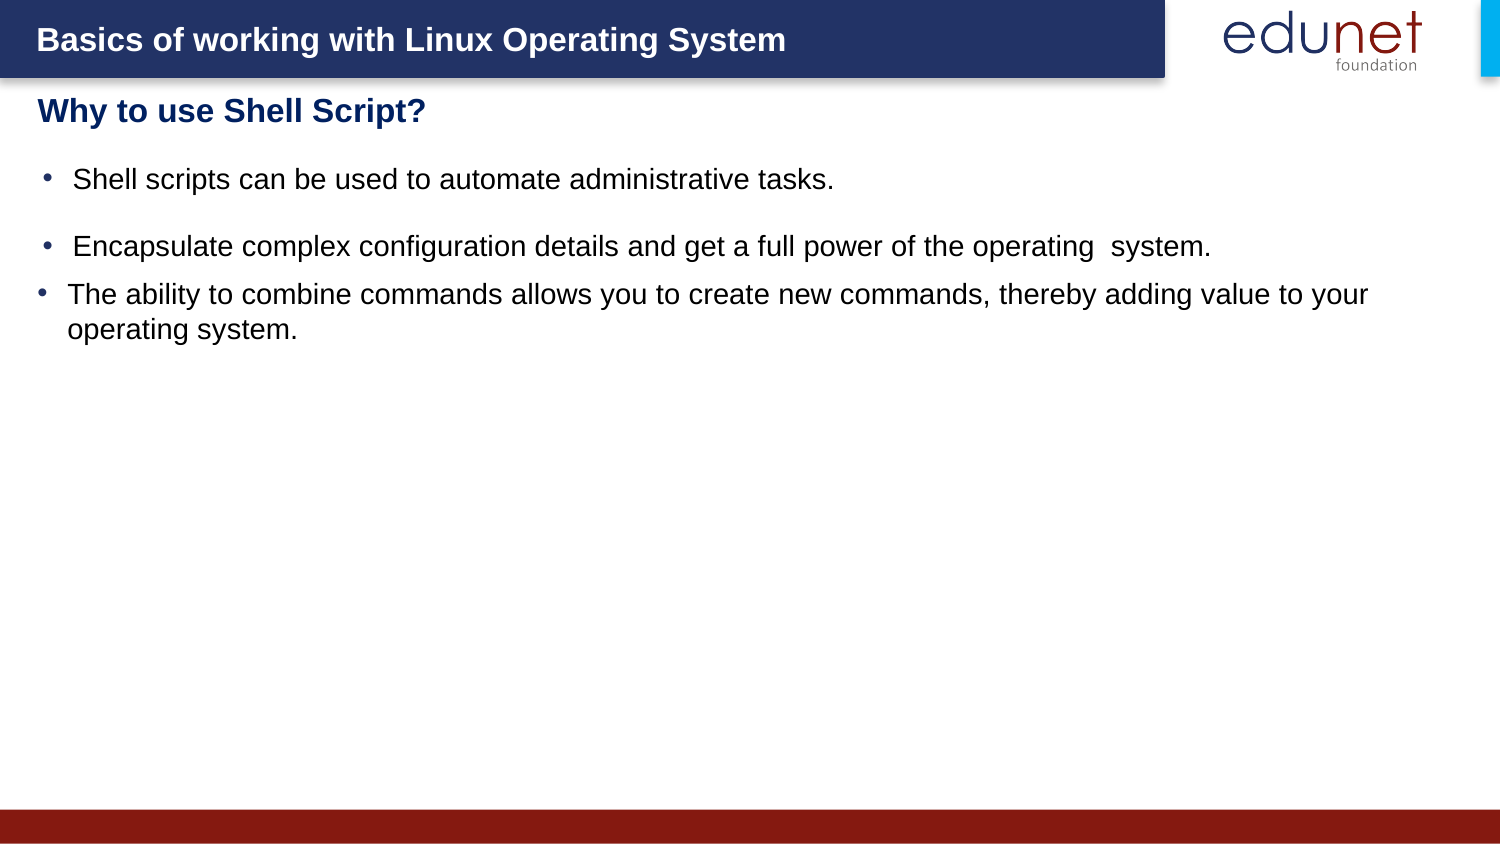

Why to use Shell Script?
Shell scripts can be used to automate administrative tasks.
Encapsulate complex configuration details and get a full power of the operating  system.
The ability to combine commands allows you to create new commands, thereby adding value to your operating system.